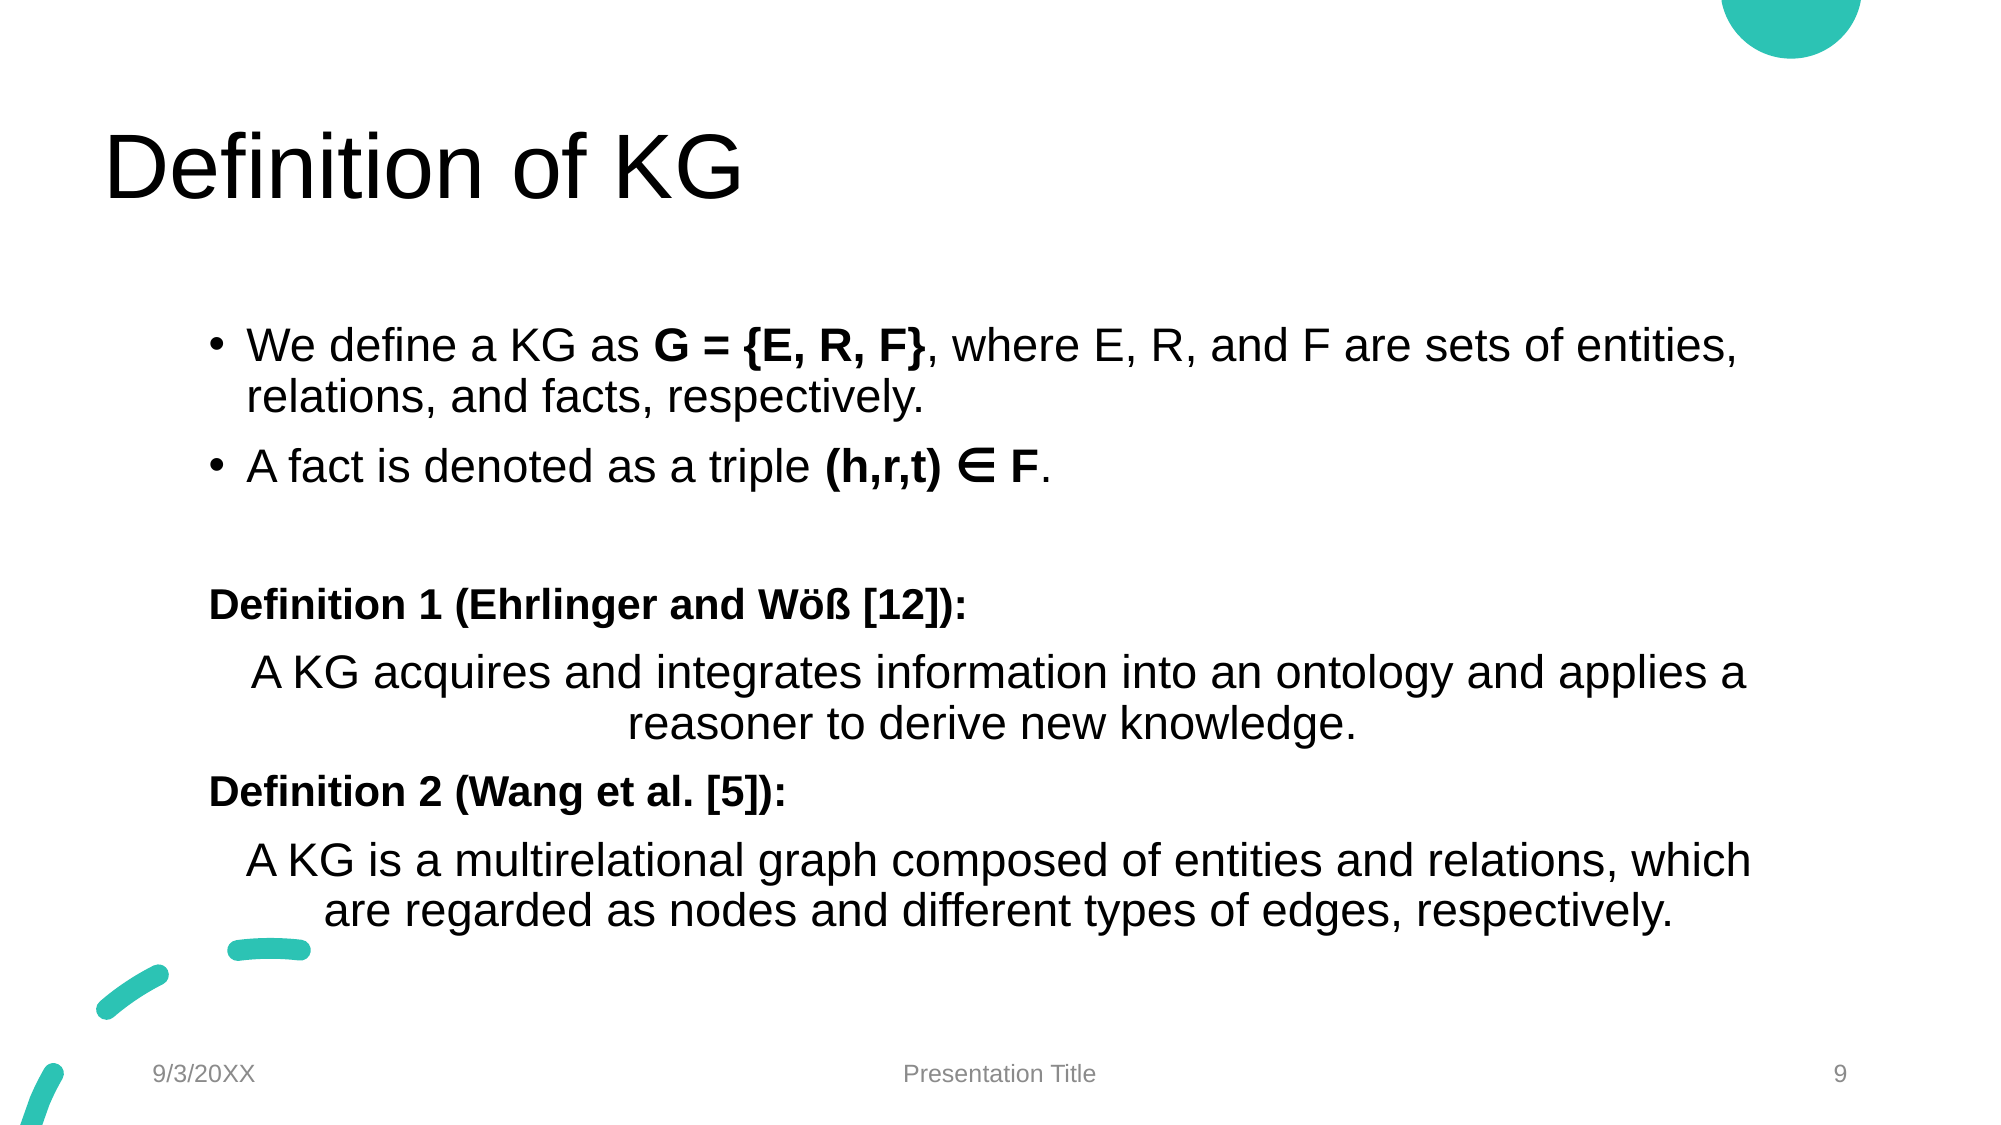

# Definition of KG
We define a KG as G = {E, R, F}, where E, R, and F are sets of entities, relations, and facts, respectively.
A fact is denoted as a triple (h,r,t) ∈ F.

Definition 1 (Ehrlinger and Wöß [12]):
A KG acquires and integrates information into an ontology and applies a reasoner to derive new knowledge.
Definition 2 (Wang et al. [5]):
A KG is a multirelational graph composed of entities and relations, which are regarded as nodes and different types of edges, respectively.
9/3/20XX
Presentation Title
9